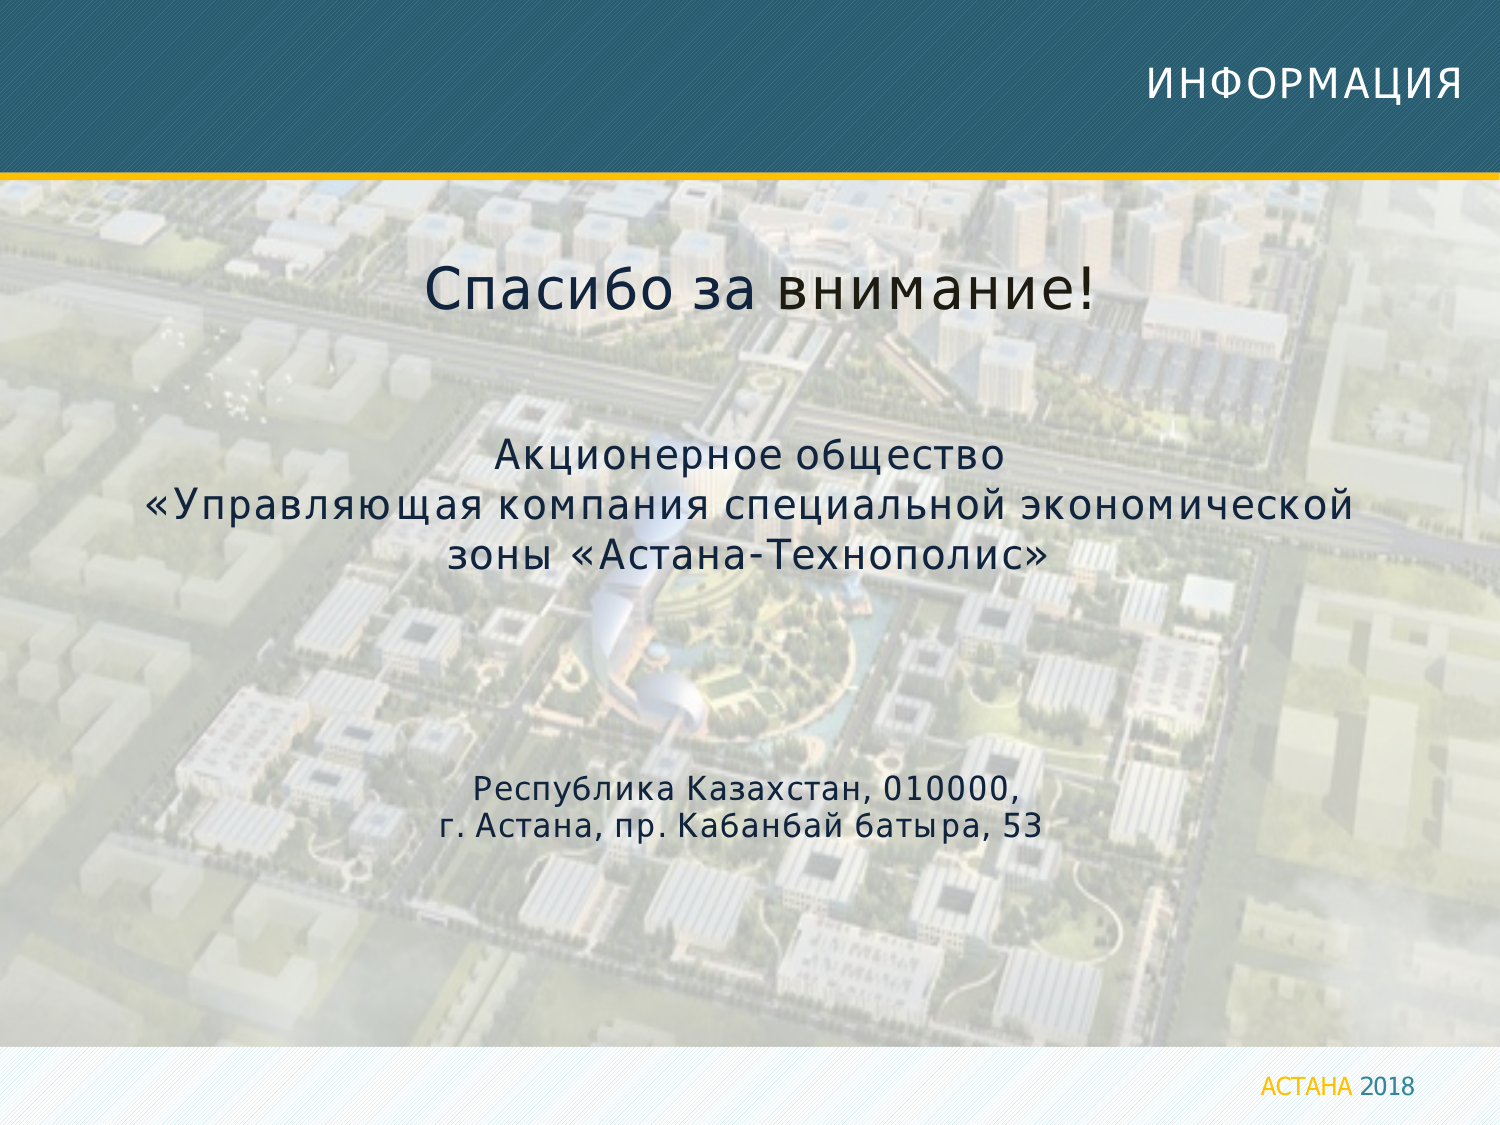

# ИНФОРМАЦИЯ

Спасибо за внимание!
Акционерное общество
«Управляющая компания специальной экономической зоны «Астана-Технополис»
Республика Казахстан, 010000,
г. Астана, пр. Кабанбай батыра, 53

АСТАНА 2018